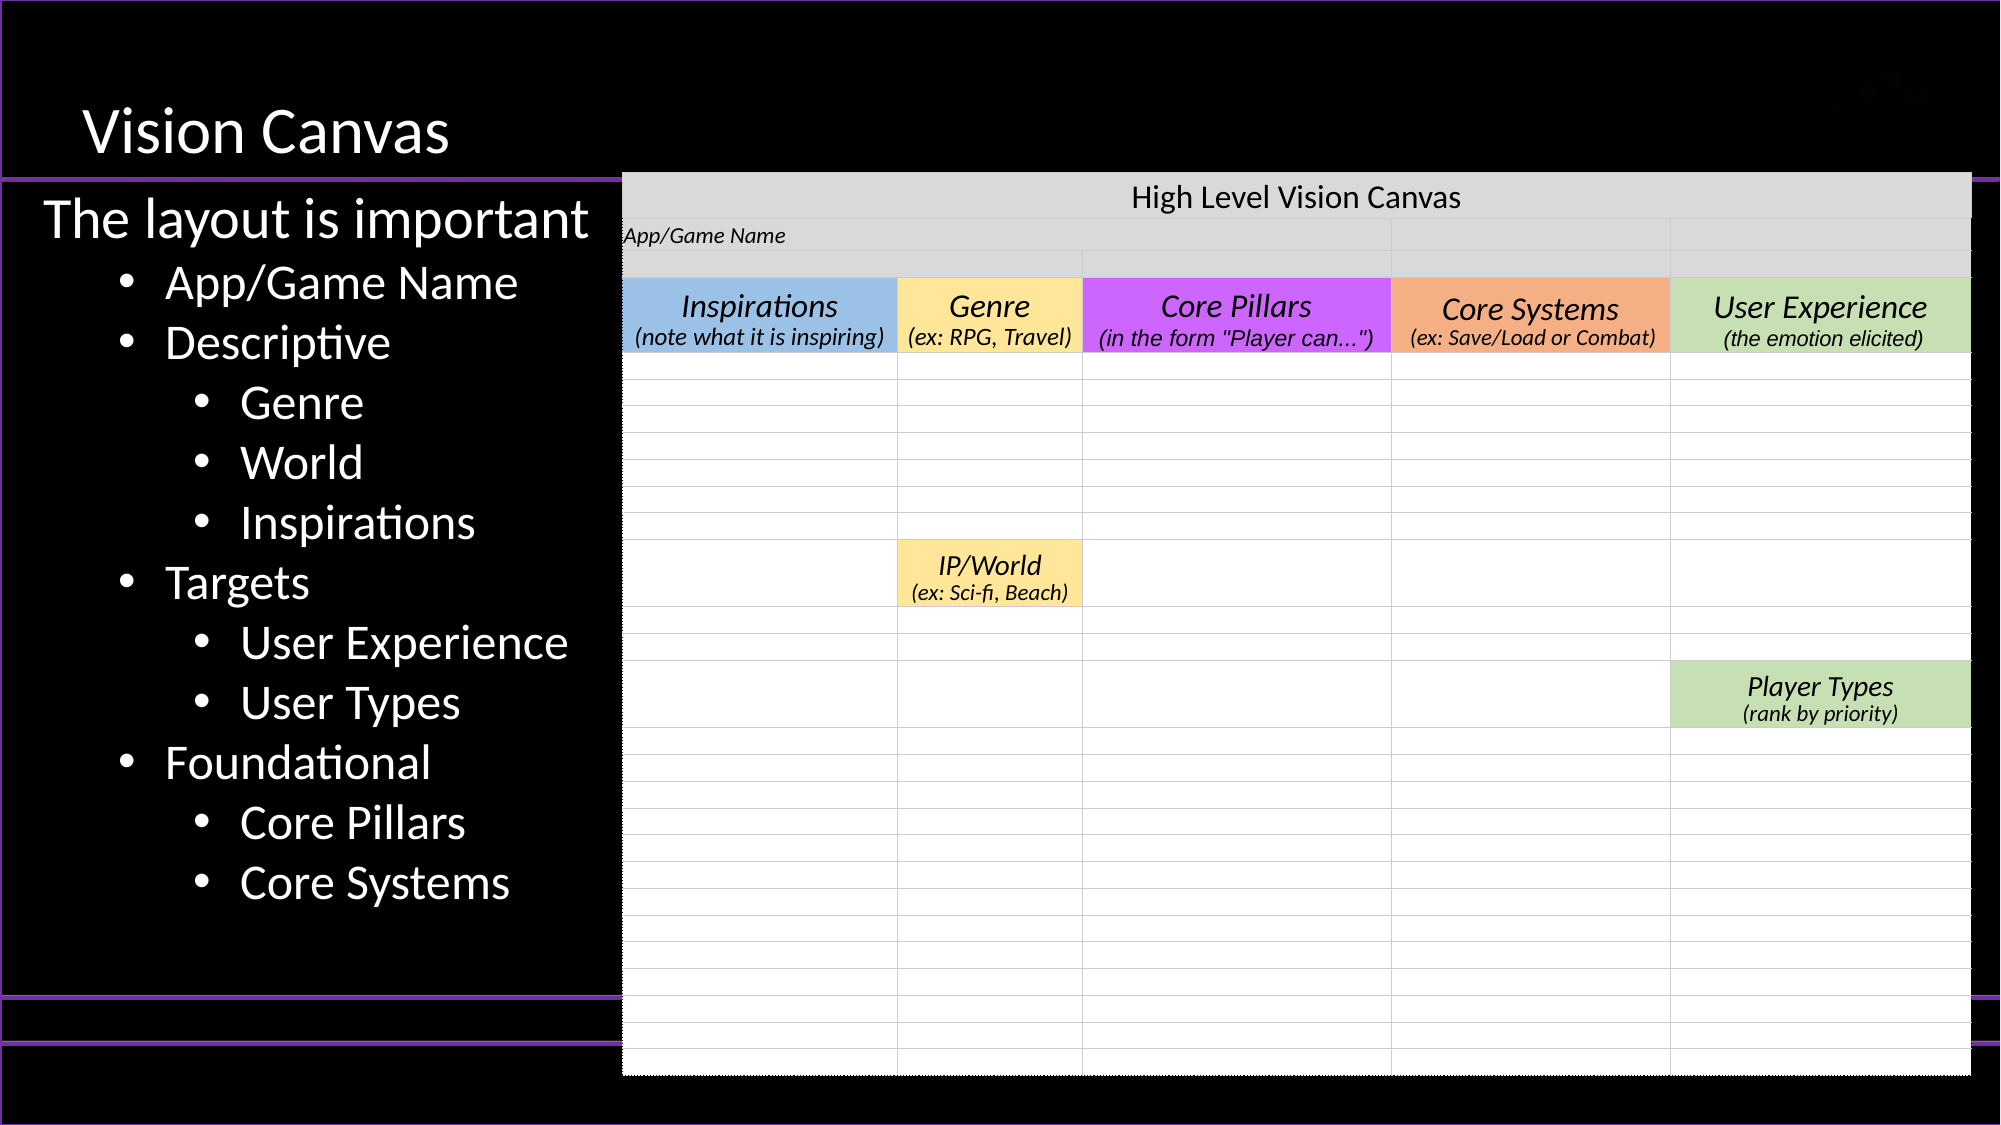

Vision Canvas
The layout is important
App/Game Name
Descriptive
Genre
World
Inspirations
Targets
User Experience
User Types
Foundational
Core Pillars
Core Systems

| High Level Vision Canvas |  |  |  |  |
| --- | --- | --- | --- | --- |
| App/Game Name |  |  |  |  |
|  |  |  |  |  |
| Inspirations (note what it is inspiring) | Genre (ex: RPG, Travel) | Core Pillars (in the form "Player can...") | Core Systems (ex: Save/Load or Combat) | User Experience (the emotion elicited) |
|  |  |  |  |  |
|  |  |  |  |  |
|  |  |  |  |  |
|  |  |  |  |  |
|  |  |  |  |  |
|  |  |  |  |  |
|  |  |  |  |  |
|  | IP/World (ex: Sci-fi, Beach) |  |  |  |
|  |  |  |  |  |
|  |  |  |  |  |
|  |  |  |  | Player Types (rank by priority) |
|  |  |  |  |  |
|  |  |  |  |  |
|  |  |  |  |  |
|  |  |  |  |  |
|  |  |  |  |  |
|  |  |  |  |  |
|  |  |  |  |  |
|  |  |  |  |  |
|  |  |  |  |  |
|  |  |  |  |  |
|  |  |  |  |  |
|  |  |  |  |  |
|  |  |  |  |  |